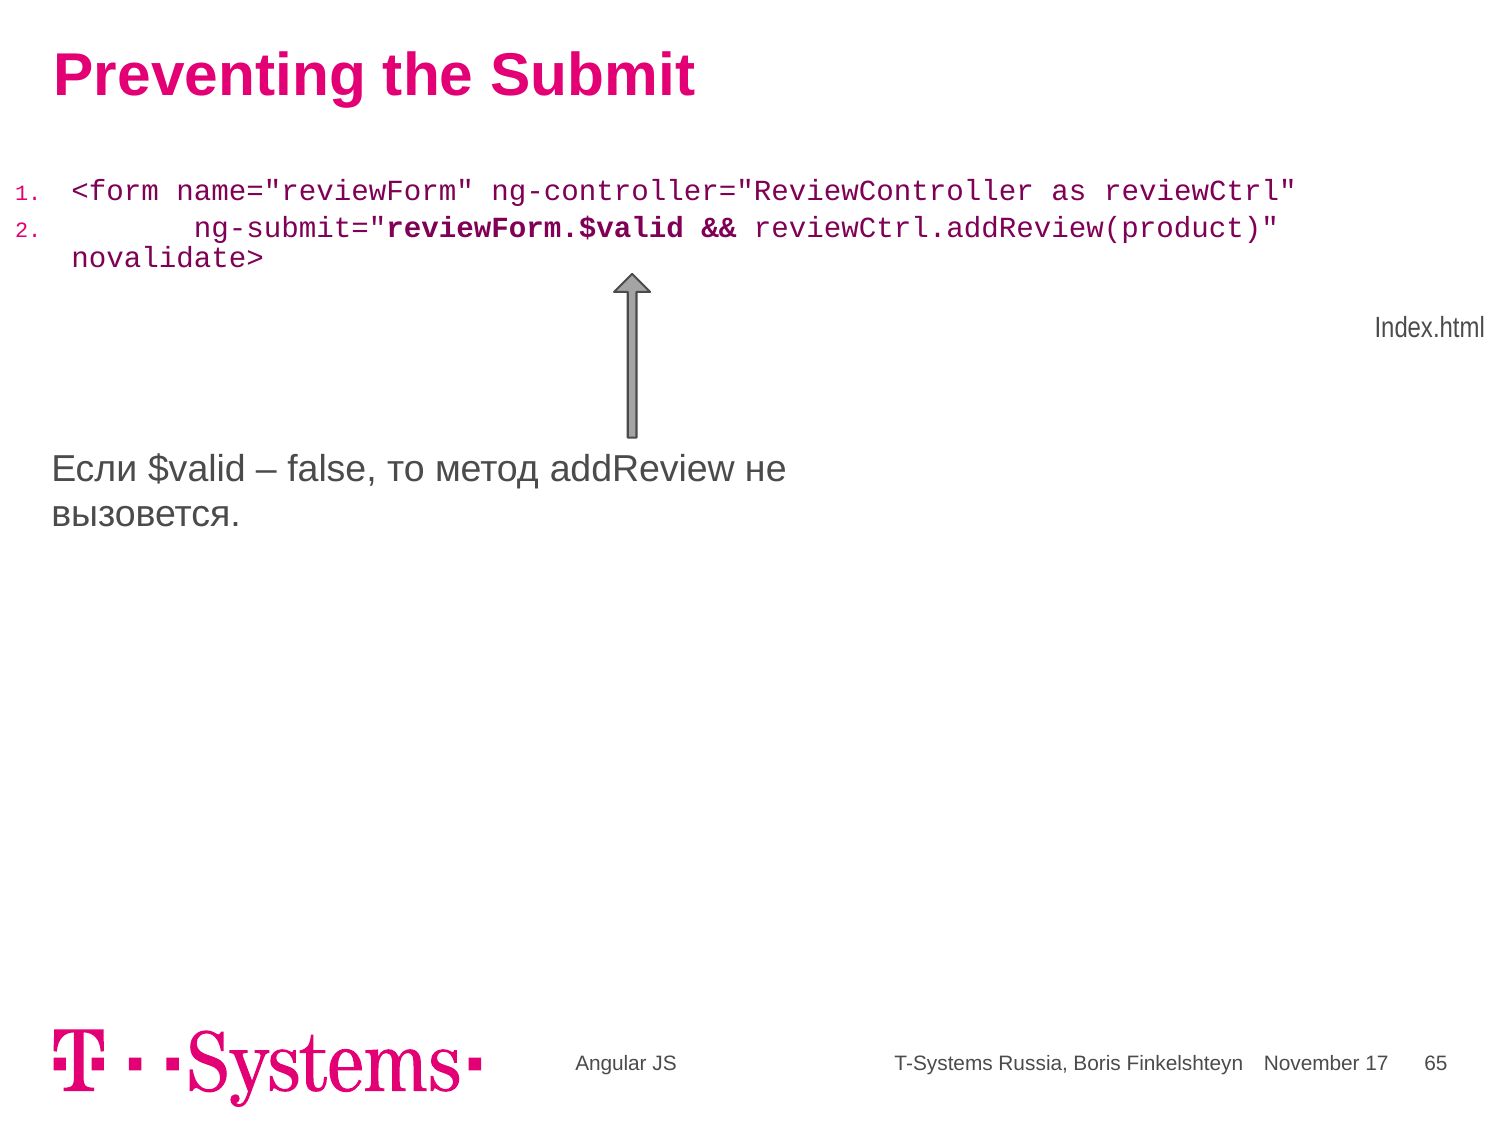

# Preventing the Submit
| <form name="reviewForm" ng-controller="ReviewController as reviewCtrl" ng-submit="reviewForm.$valid && reviewCtrl.addReview(product)" novalidate> Index.html |
| --- |

Если $valid – false, то метод addReview не вызовется.
Angular JS                                      T-Systems Russia, Boris Finkelshteyn
November 17
65